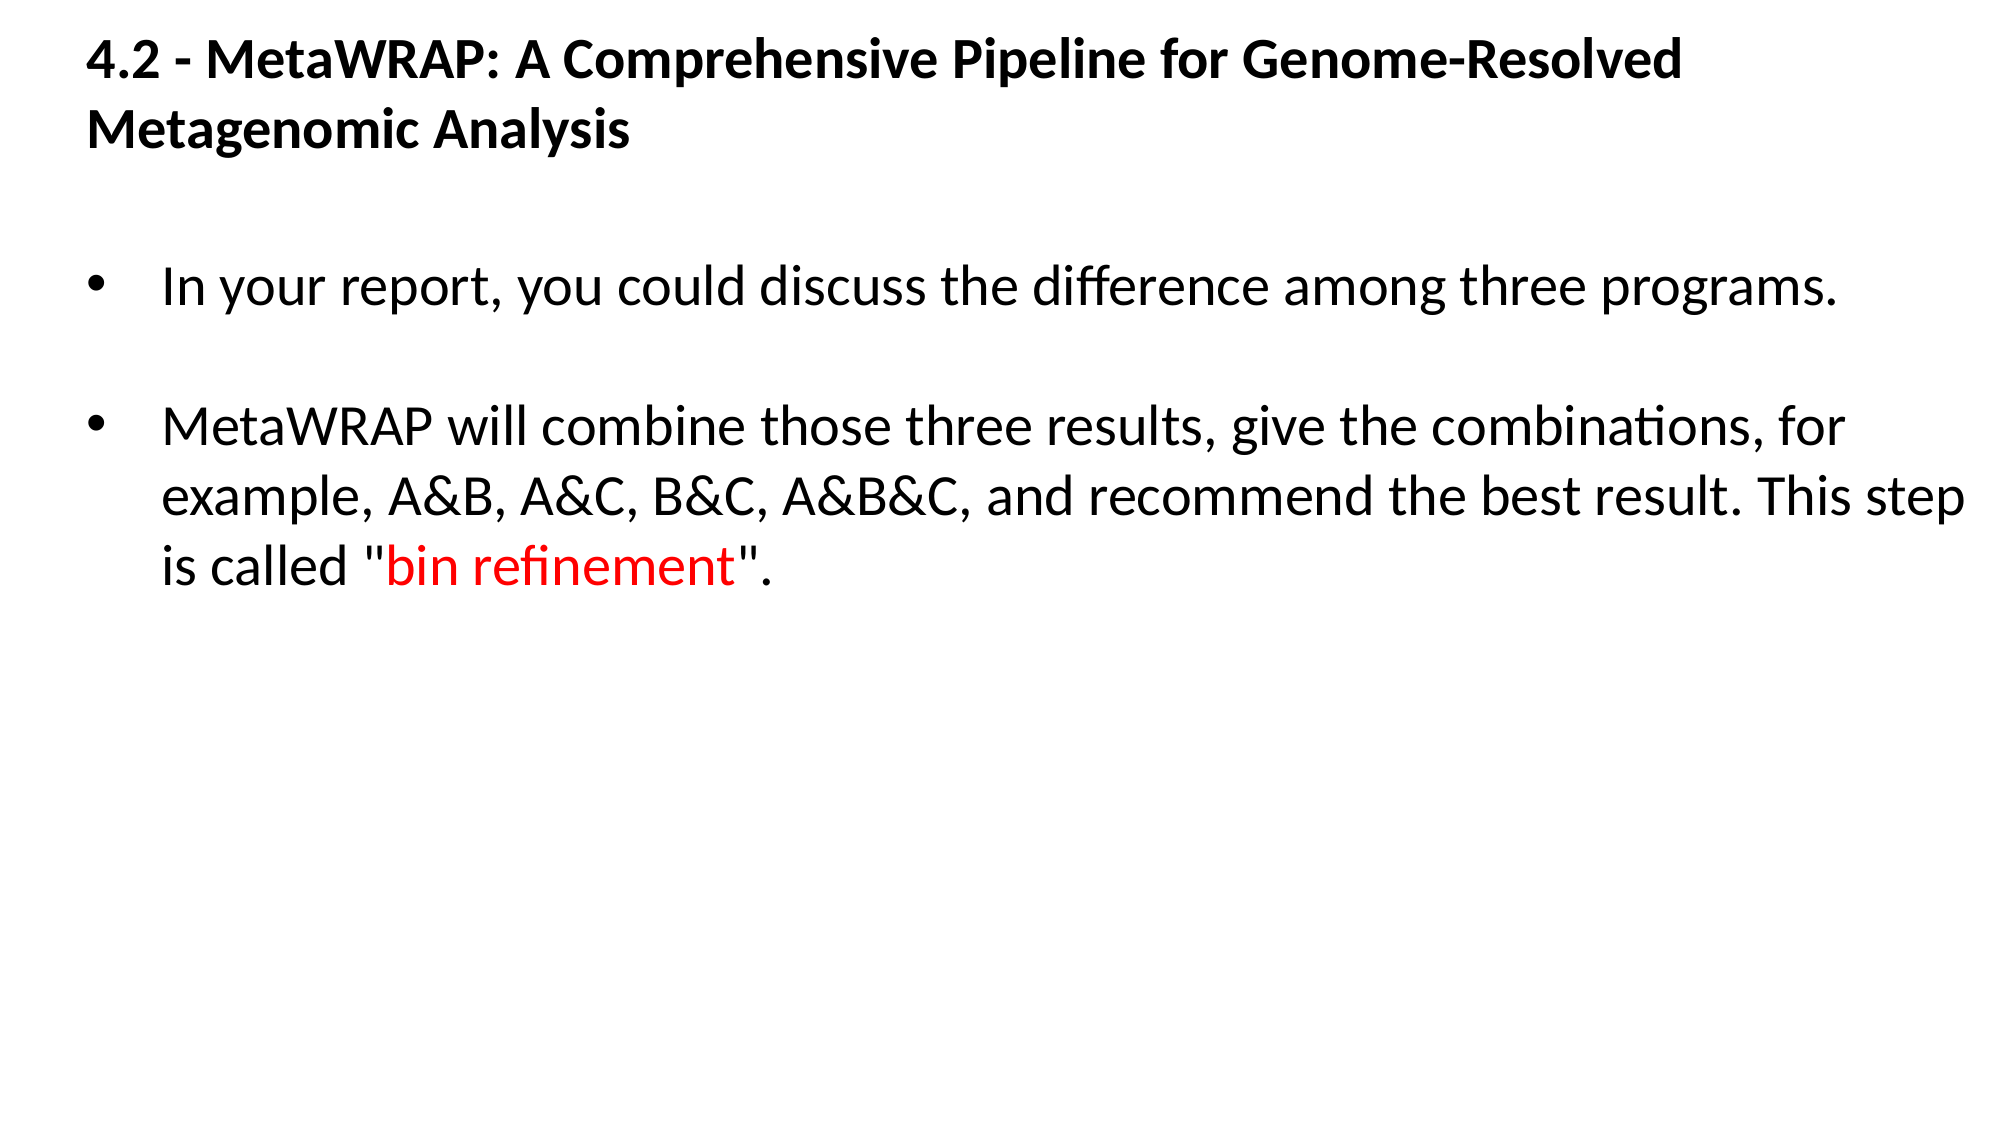

4.2 - MetaWRAP: A Comprehensive Pipeline for Genome-Resolved Metagenomic Analysis

In your report, you could discuss the difference among three programs.

MetaWRAP will combine those three results, give the combinations, for example, A&B, A&C, B&C, A&B&C, and recommend the best result. This step is called "bin refinement".